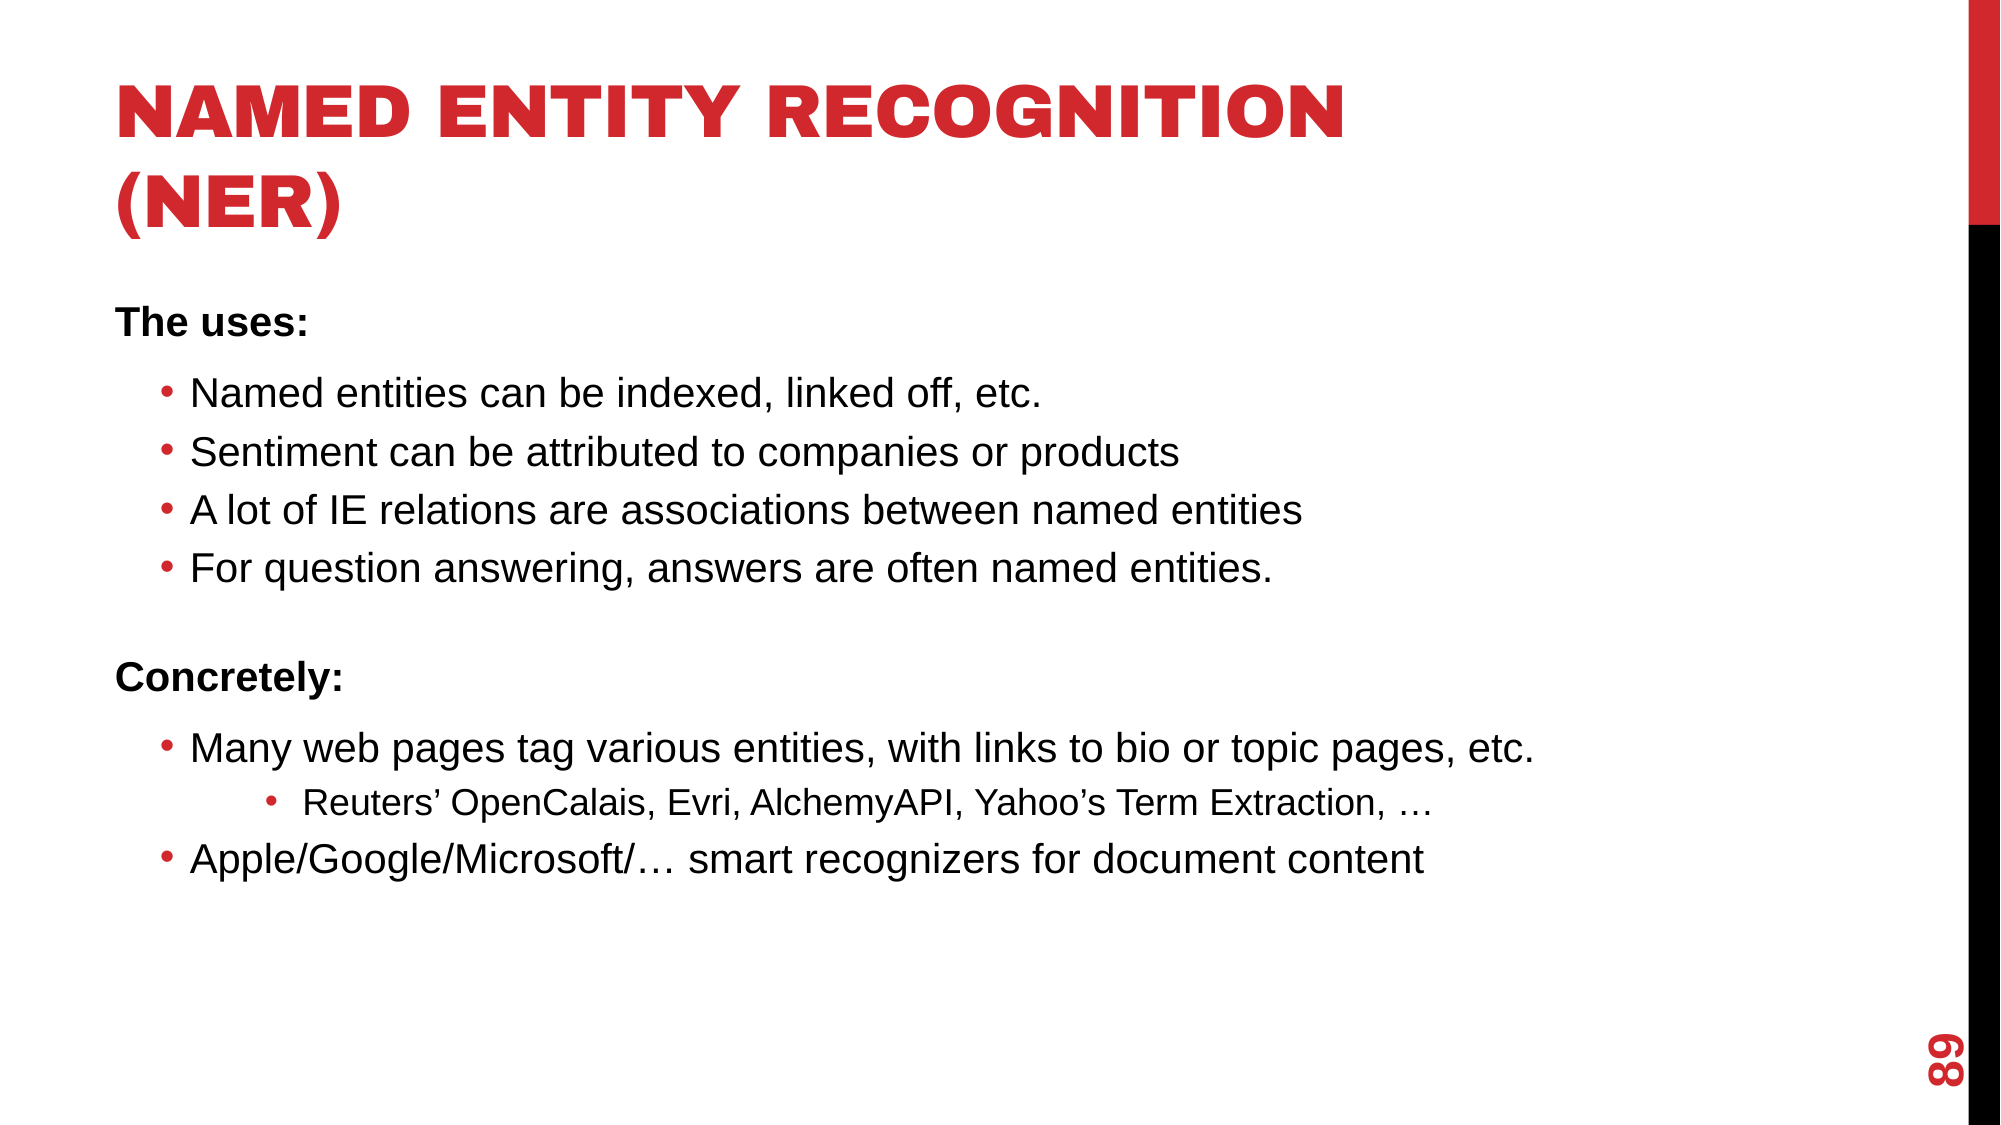

# Named Entity Recognition (NER)
The uses:
Named entities can be indexed, linked off, etc.
Sentiment can be attributed to companies or products
A lot of IE relations are associations between named entities
For question answering, answers are often named entities.

Concretely:
Many web pages tag various entities, with links to bio or topic pages, etc.
Reuters’ OpenCalais, Evri, AlchemyAPI, Yahoo’s Term Extraction, …
Apple/Google/Microsoft/… smart recognizers for document content
89